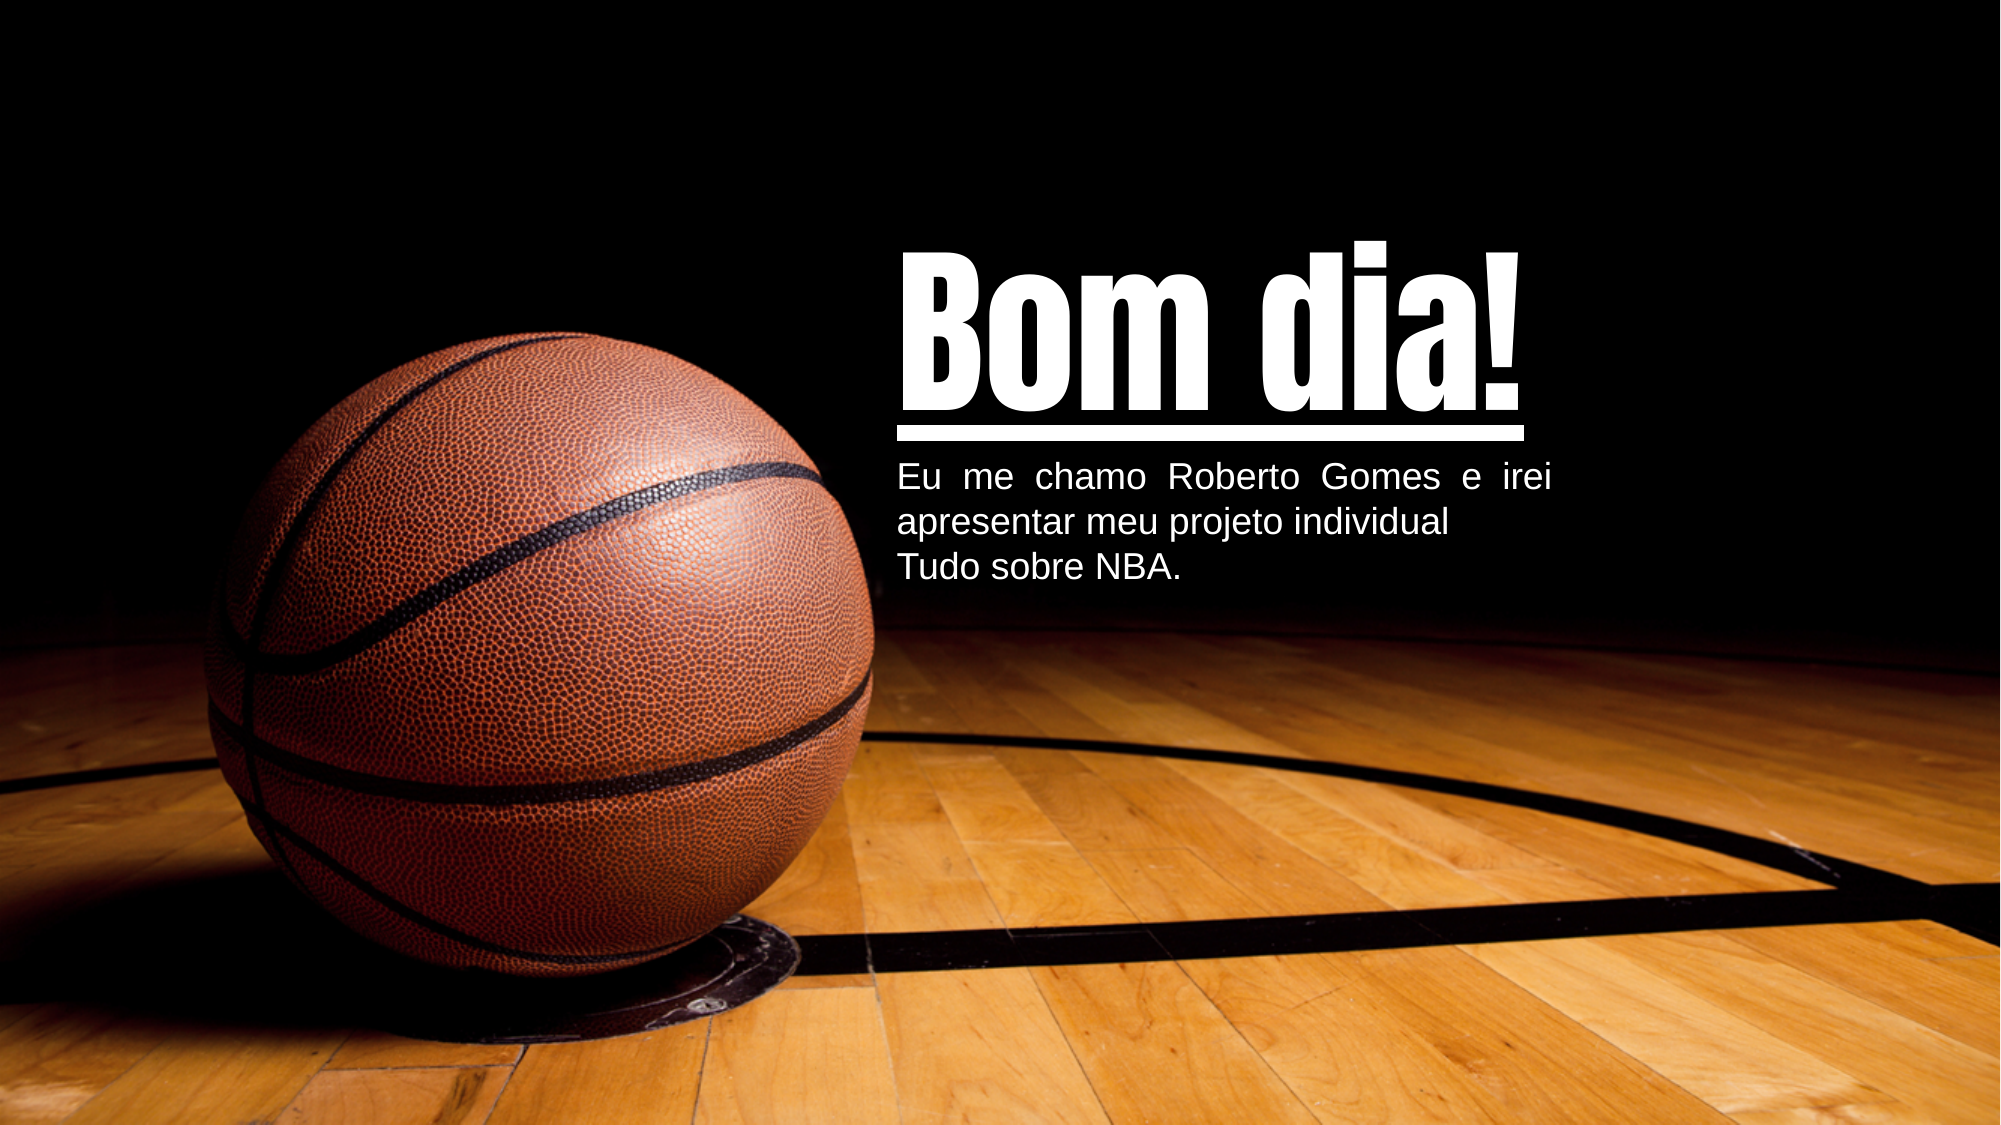

# Bom dia!
Eu me chamo Roberto Gomes e irei apresentar meu projeto individual
Tudo sobre NBA.